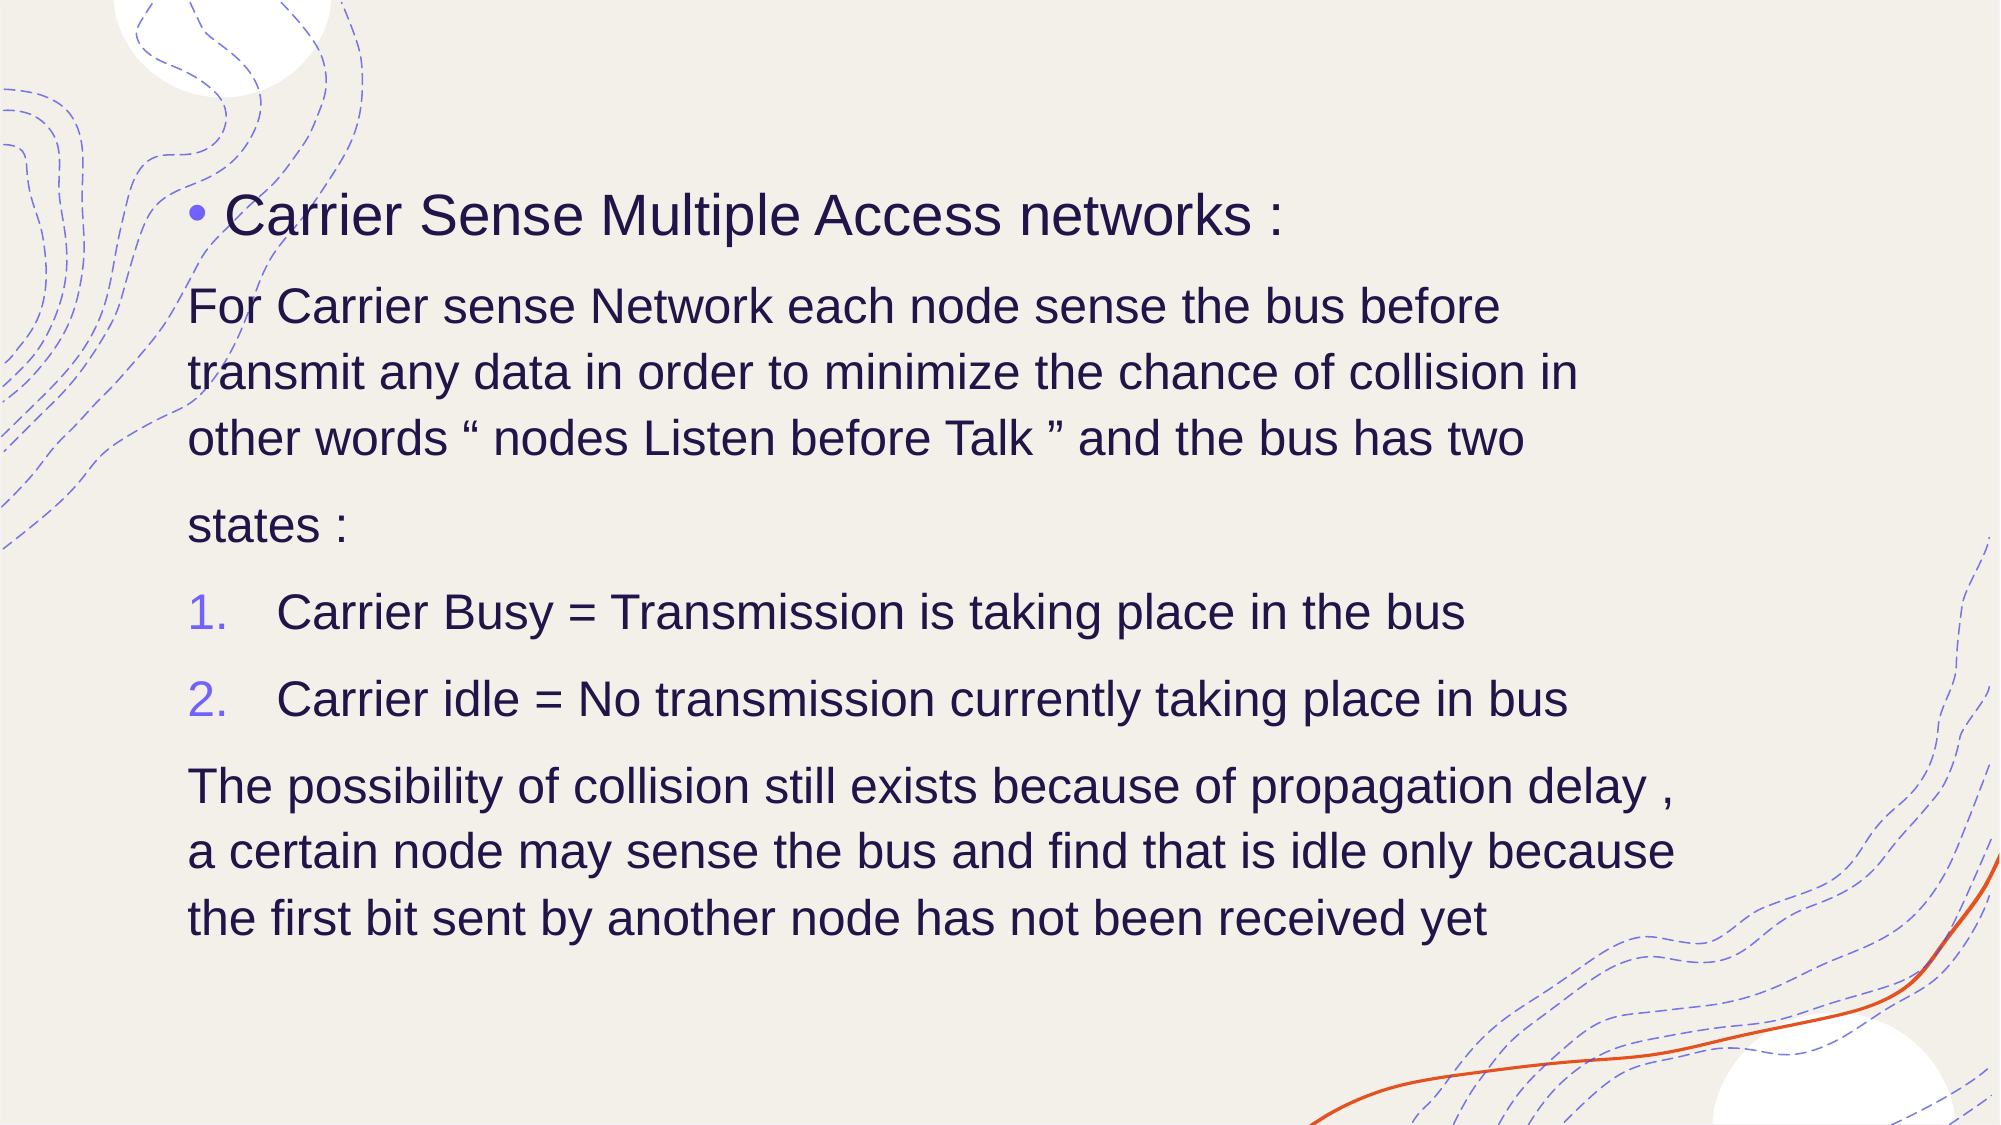

Carrier Sense Multiple Access networks :
For Carrier sense Network each node sense the bus before transmit any data in order to minimize the chance of collision in other words “ nodes Listen before Talk ” and the bus has two
states :
 Carrier Busy = Transmission is taking place in the bus
 Carrier idle = No transmission currently taking place in bus
The possibility of collision still exists because of propagation delay , a certain node may sense the bus and find that is idle only because the first bit sent by another node has not been received yet